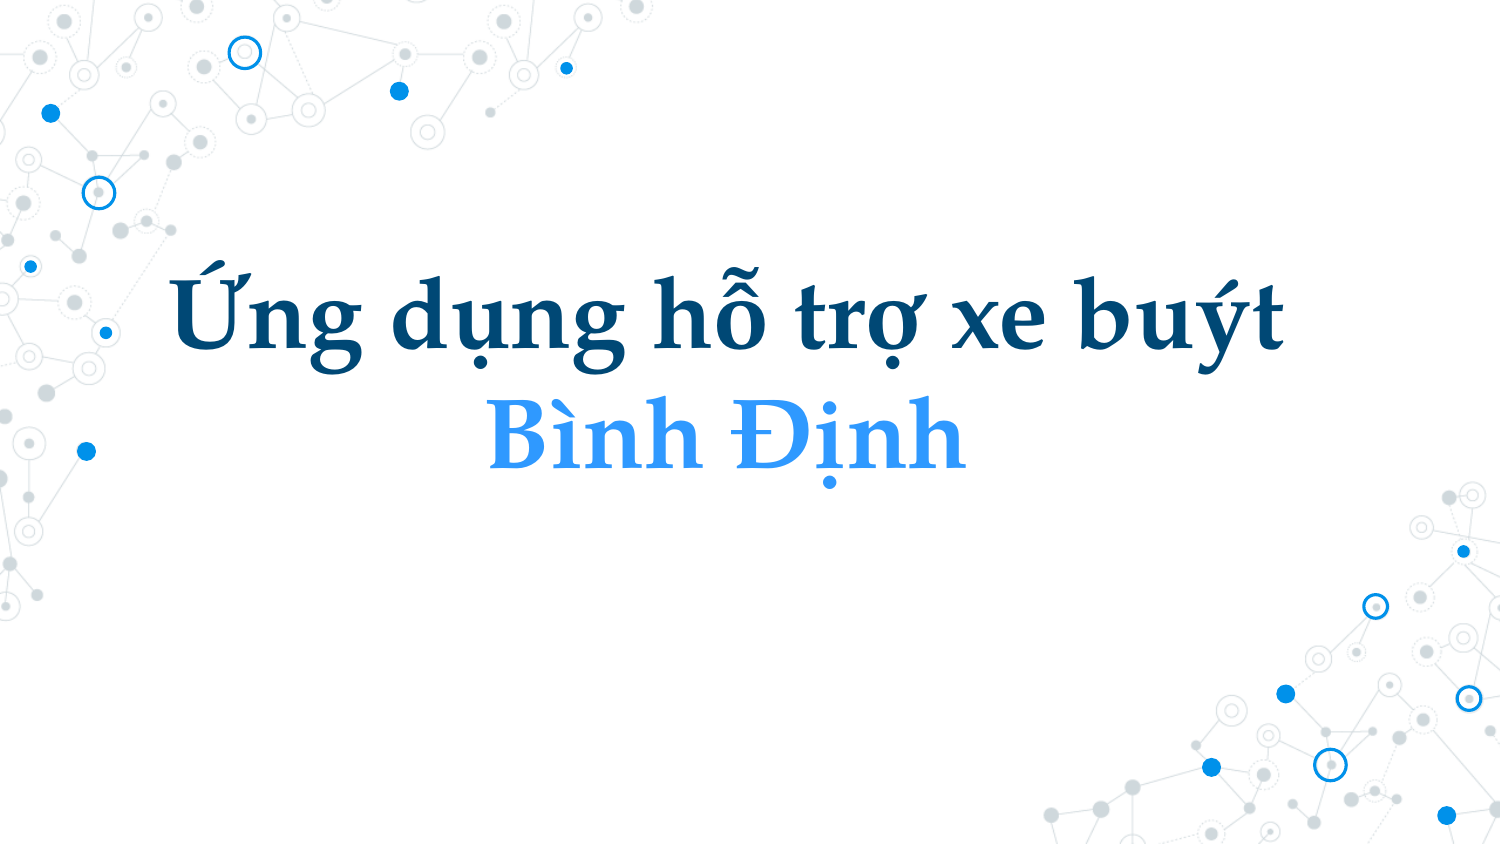

# Ứng dụng hỗ trợ xe buýt Bình Định